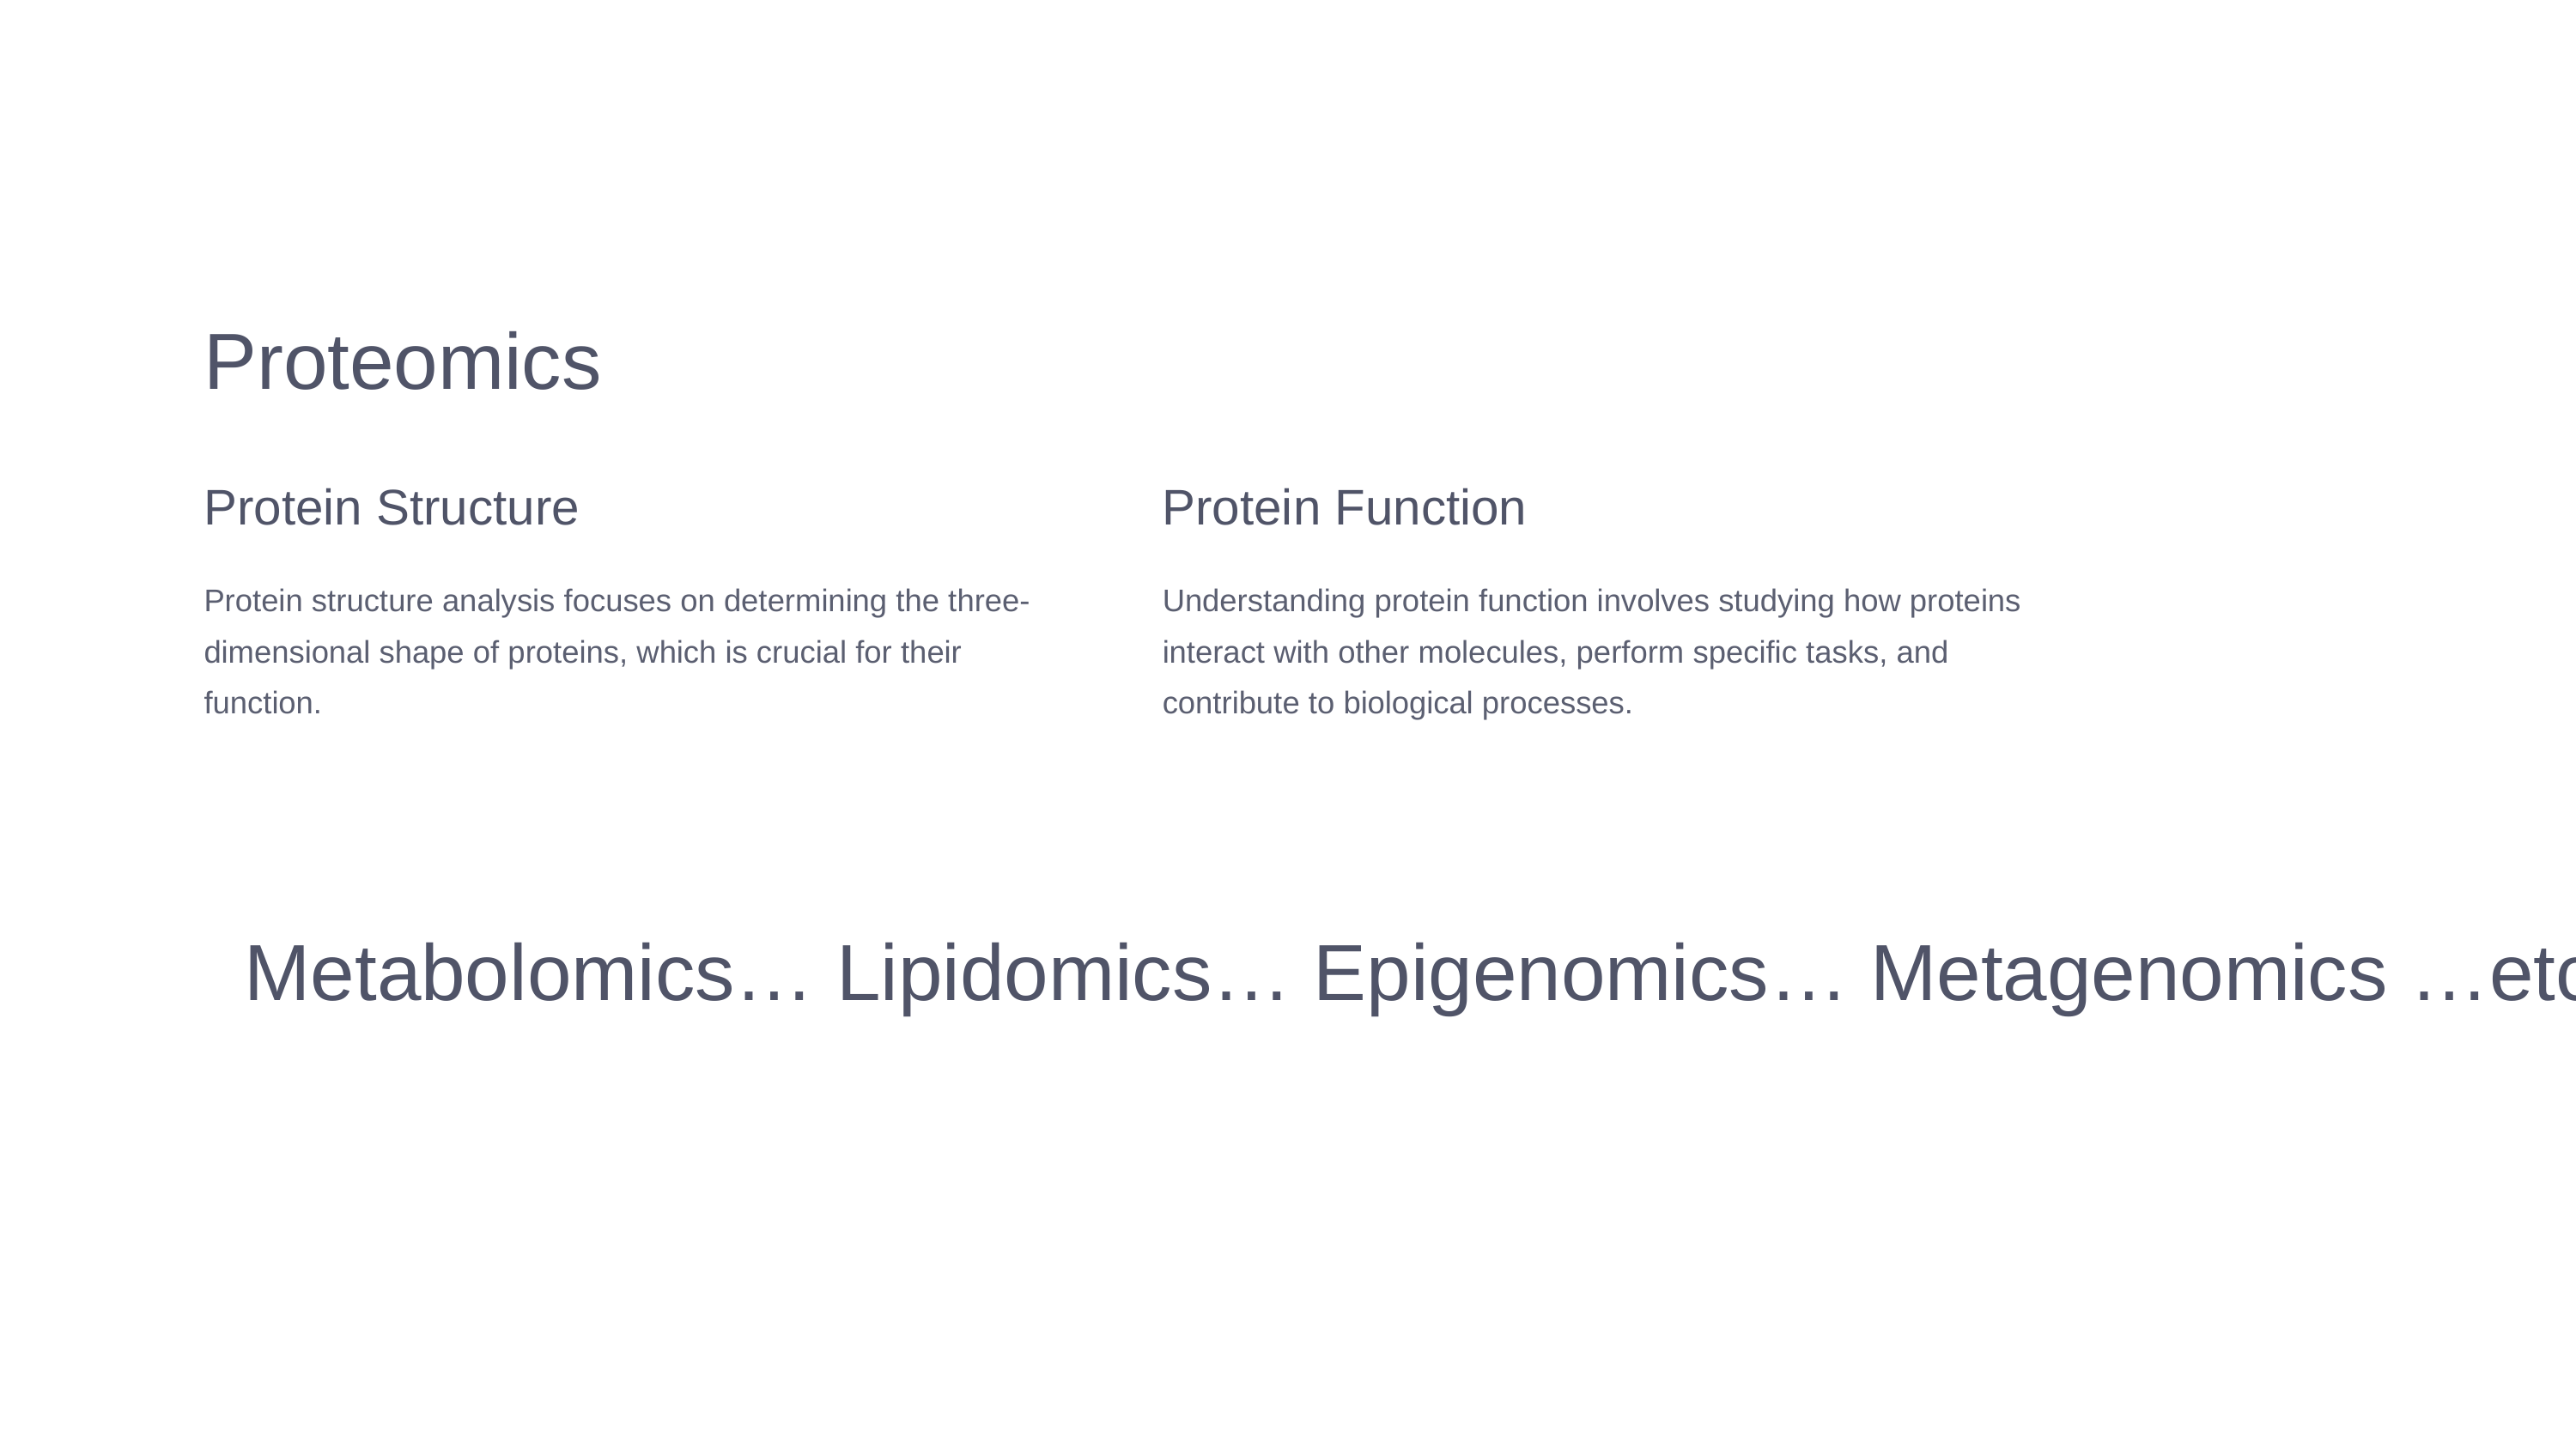

Proteomics
Protein Structure
Protein Function
Protein structure analysis focuses on determining the three-dimensional shape of proteins, which is crucial for their function.
Understanding protein function involves studying how proteins interact with other molecules, perform specific tasks, and contribute to biological processes.
Metabolomics… Lipidomics… Epigenomics… Metagenomics …etc…